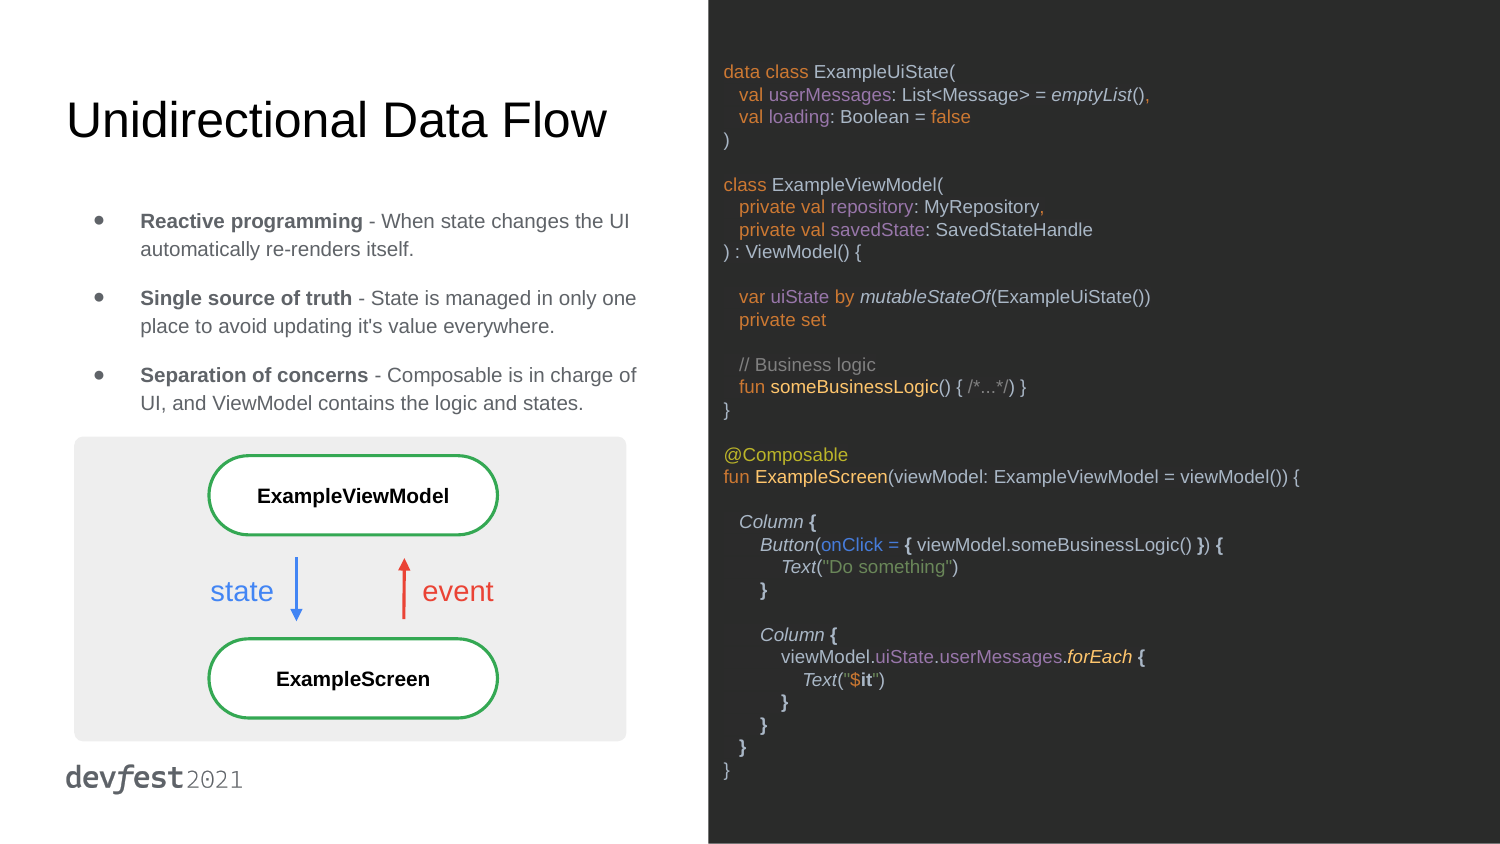

data class ExampleUiState(
   val userMessages: List<Message> = emptyList(),
   val loading: Boolean = false
)

class ExampleViewModel(
   private val repository: MyRepository,
   private val savedState: SavedStateHandle
) : ViewModel() {

   var uiState by mutableStateOf(ExampleUiState())
   private set

   // Business logic
   fun someBusinessLogic() { /*...*/) }
}

@Composable
fun ExampleScreen(viewModel: ExampleViewModel = viewModel()) {

   Column {
       Button(onClick = { viewModel.someBusinessLogic() }) {
           Text("Do something")
       }

       Column {
           viewModel.uiState.userMessages.forEach {
               Text("$it")
           }
       }
   }
}

# Unidirectional Data Flow
Reactive programming - When state changes the UI automatically re-renders itself.
Single source of truth - State is managed in only one place to avoid updating it's value everywhere.
Separation of concerns - Composable is in charge of UI, and ViewModel contains the logic and states.

ExampleViewModel
state
event
ExampleScreen